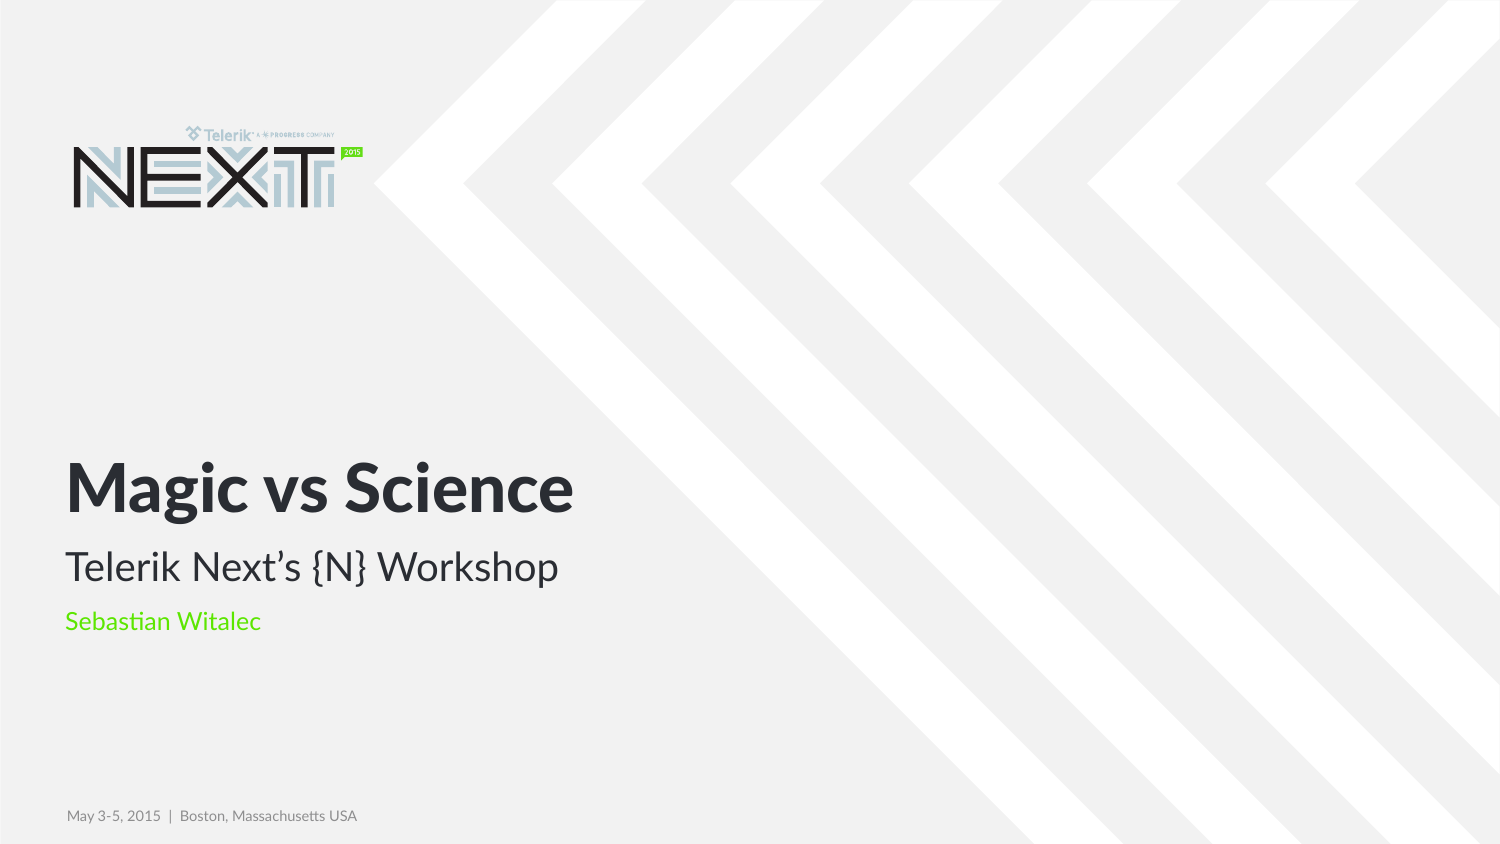

# Magic vs Science
Telerik Next’s {N} Workshop
Sebastian Witalec